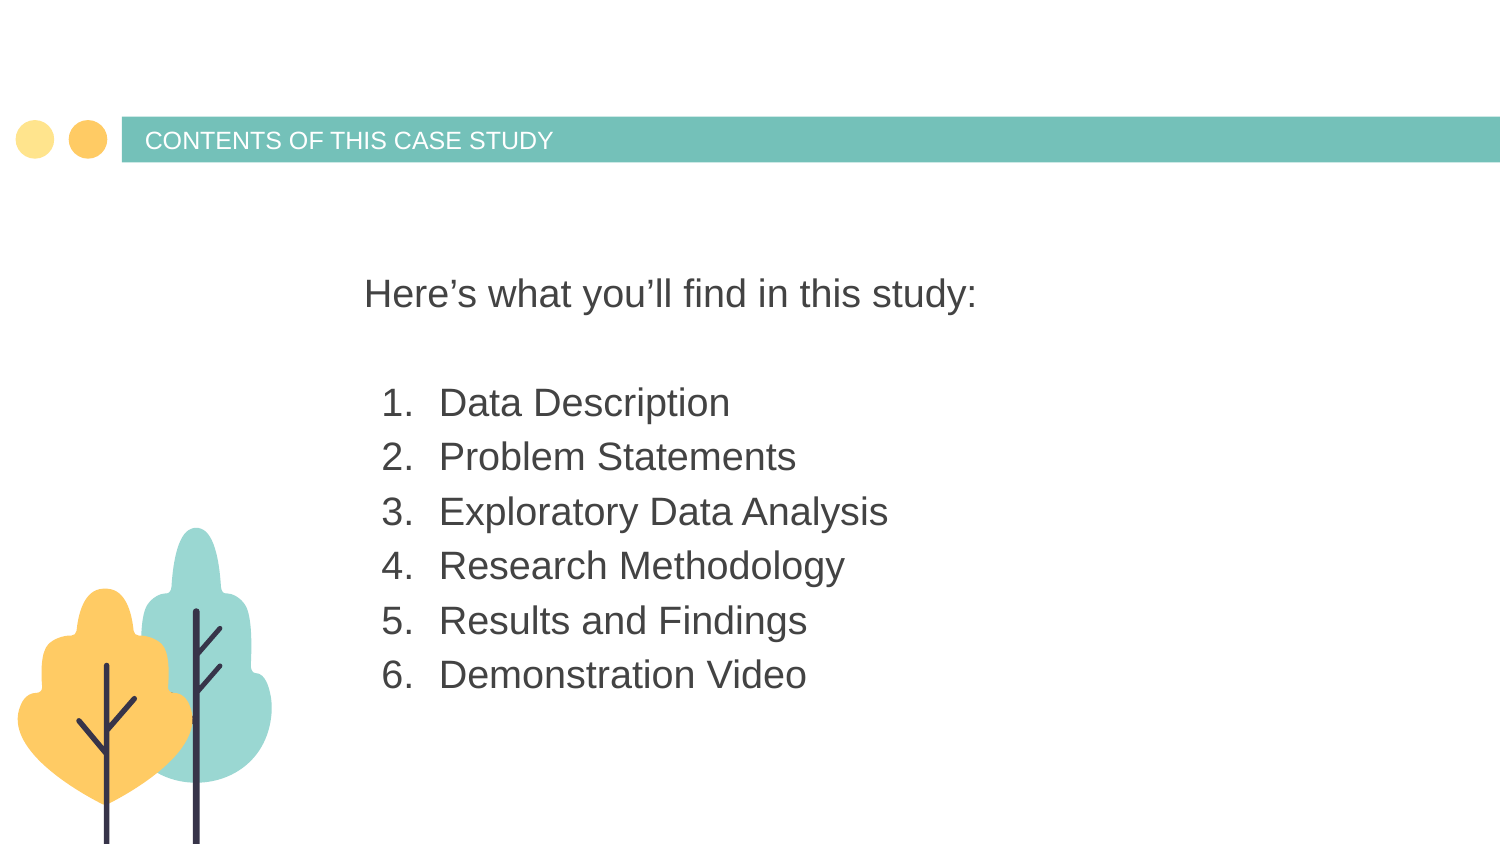

# CONTENTS OF THIS CASE STUDY
Here’s what you’ll find in this study:

Data Description
Problem Statements
Exploratory Data Analysis
Research Methodology
Results and Findings
Demonstration Video